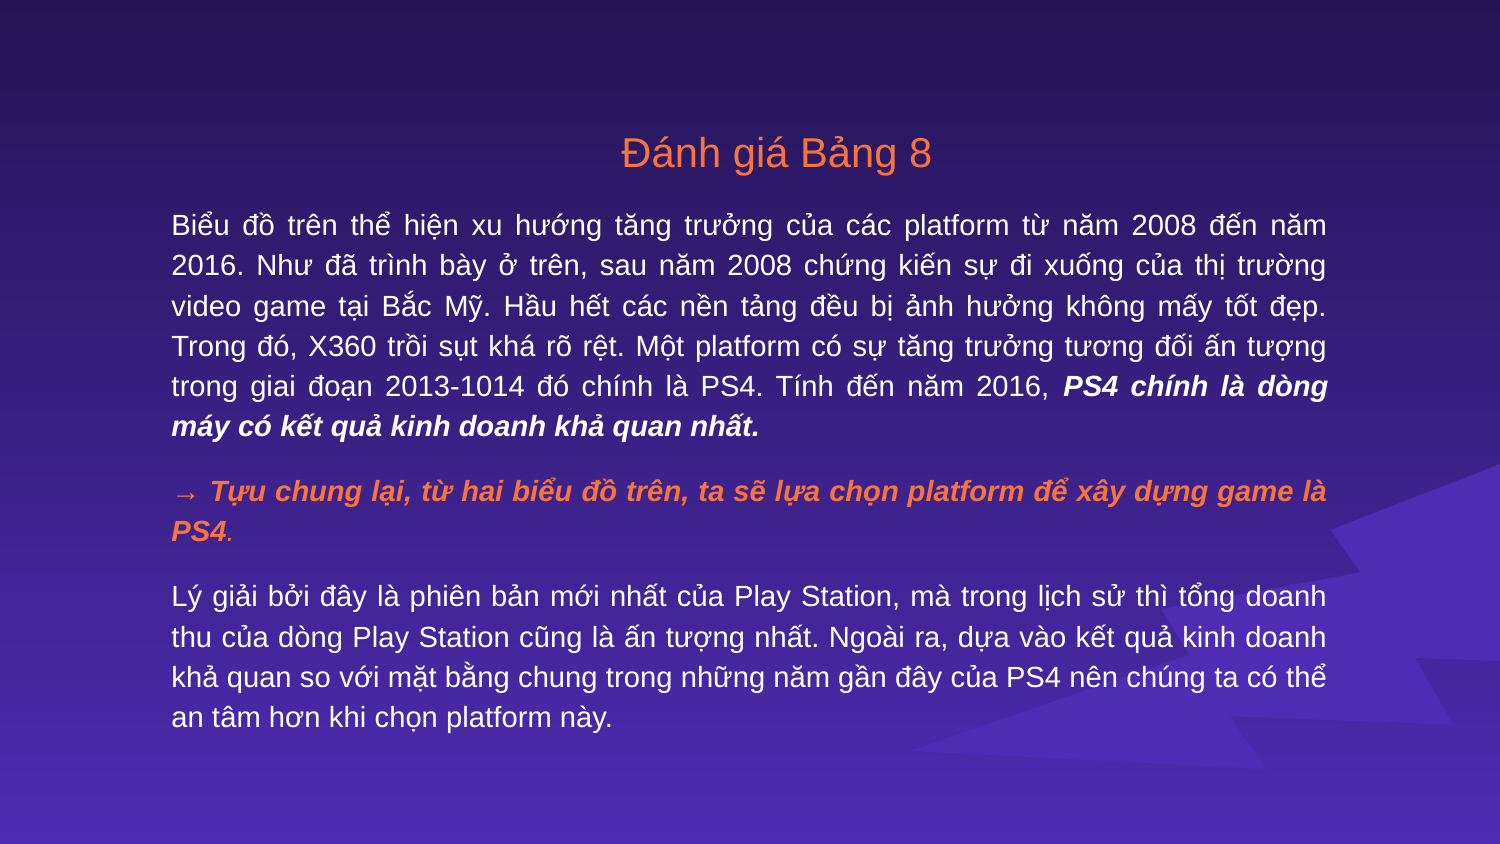

Đánh giá Bảng 8
Biểu đồ trên thể hiện xu hướng tăng trưởng của các platform từ năm 2008 đến năm 2016. Như đã trình bày ở trên, sau năm 2008 chứng kiến sự đi xuống của thị trường video game tại Bắc Mỹ. Hầu hết các nền tảng đều bị ảnh hưởng không mấy tốt đẹp. Trong đó, X360 trồi sụt khá rõ rệt. Một platform có sự tăng trưởng tương đối ấn tượng trong giai đoạn 2013-1014 đó chính là PS4. Tính đến năm 2016, PS4 chính là dòng máy có kết quả kinh doanh khả quan nhất.
→ Tựu chung lại, từ hai biểu đồ trên, ta sẽ lựa chọn platform để xây dựng game là PS4.
Lý giải bởi đây là phiên bản mới nhất của Play Station, mà trong lịch sử thì tổng doanh thu của dòng Play Station cũng là ấn tượng nhất. Ngoài ra, dựa vào kết quả kinh doanh khả quan so với mặt bằng chung trong những năm gần đây của PS4 nên chúng ta có thể an tâm hơn khi chọn platform này.